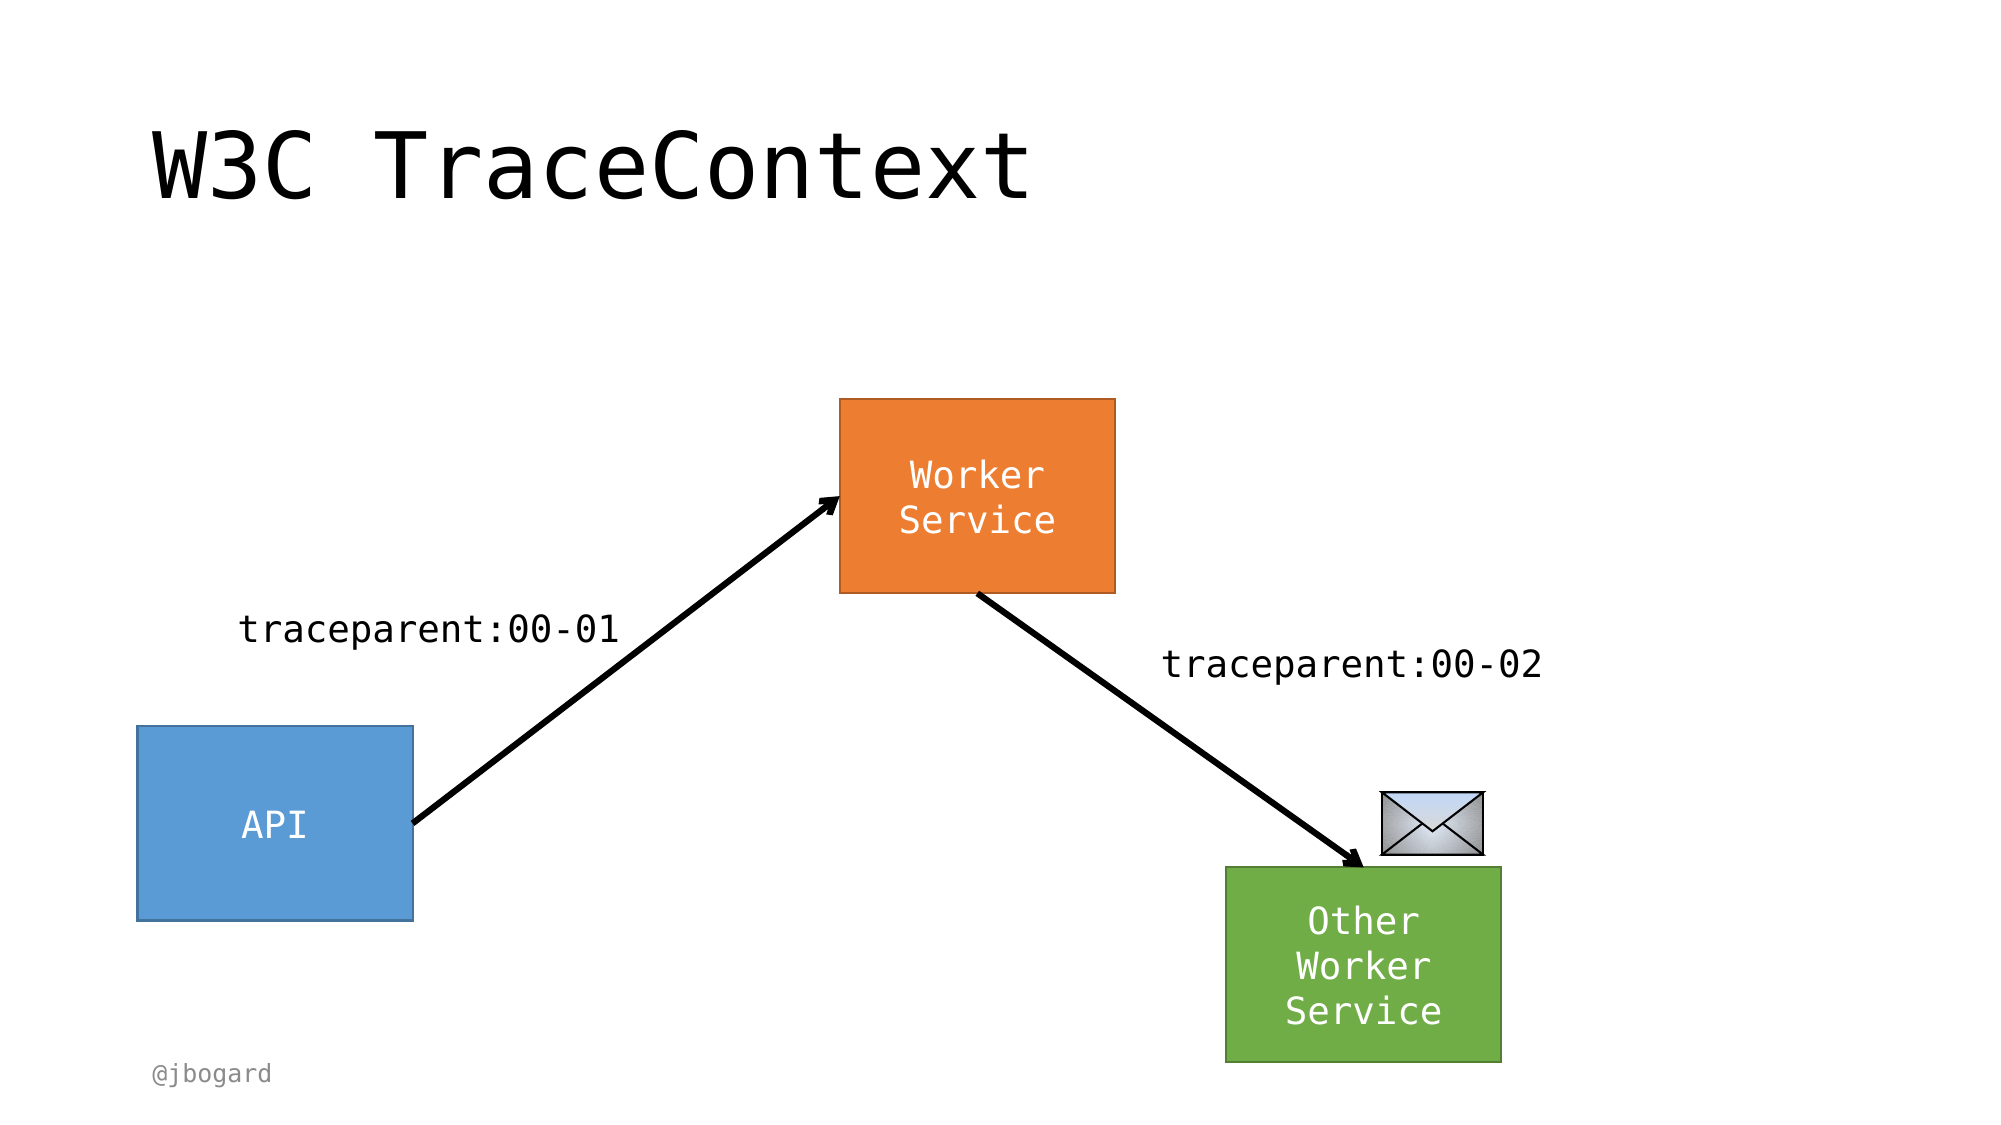

# W3C TraceContext
Worker Service
traceparent:00-01
traceparent:00-02
API

Other Worker Service
@jbogard